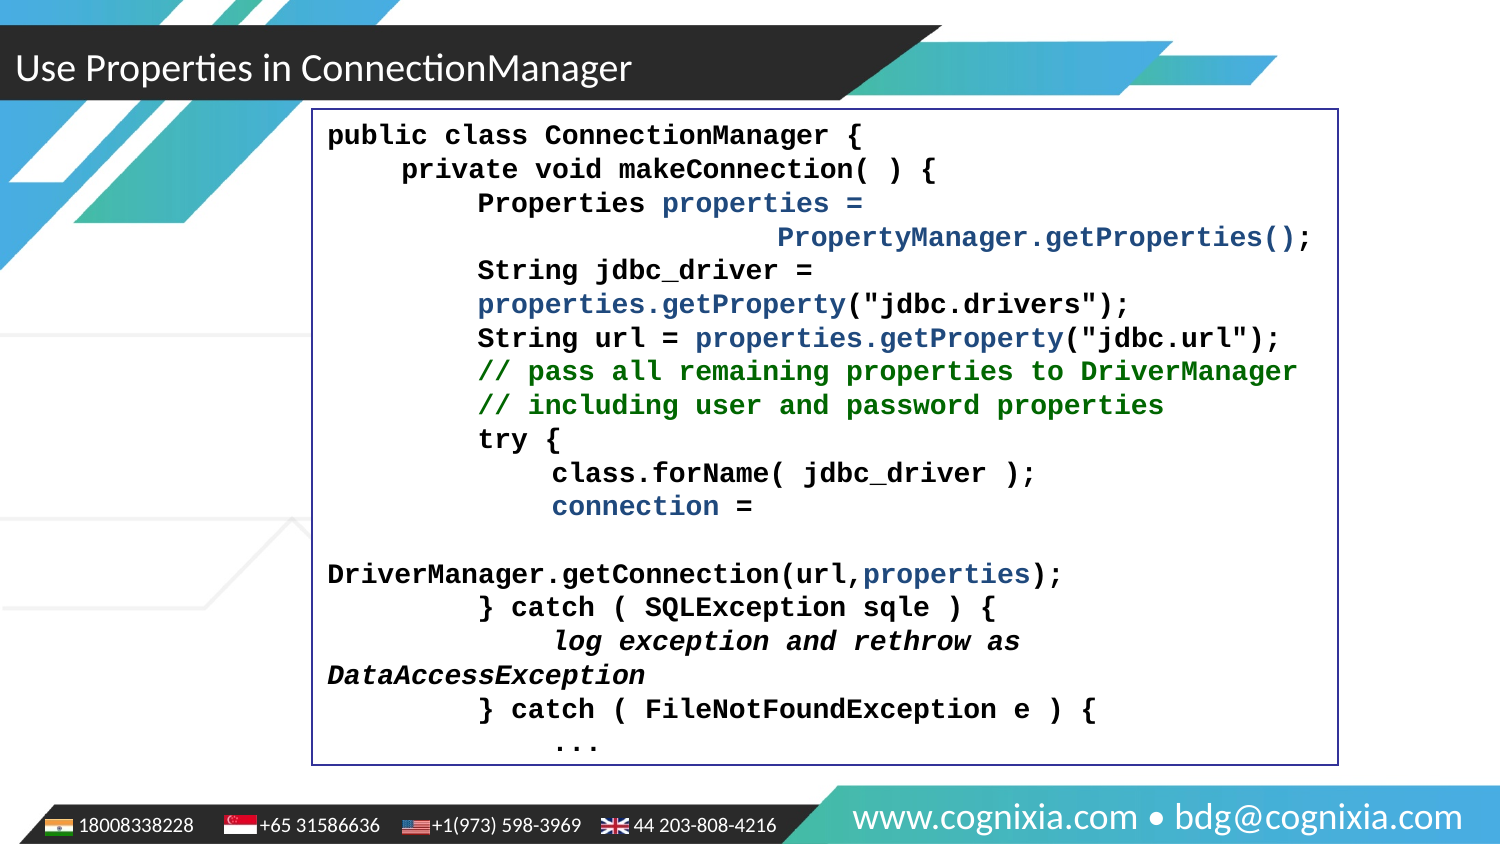

Use Properties in ConnectionManager
public class ConnectionManager {
	private void makeConnection( ) {
		Properties properties =
					PropertyManager.getProperties();
 		String jdbc_driver =
		properties.getProperty("jdbc.drivers");
 		String url = properties.getProperty("jdbc.url");
		// pass all remaining properties to DriverManager
		// including user and password properties
		try {
			class.forName( jdbc_driver );
			connection =
				DriverManager.getConnection(url,properties);
		} catch ( SQLException sqle ) {
			log exception and rethrow as DataAccessException
		} catch ( FileNotFoundException e ) {
			...